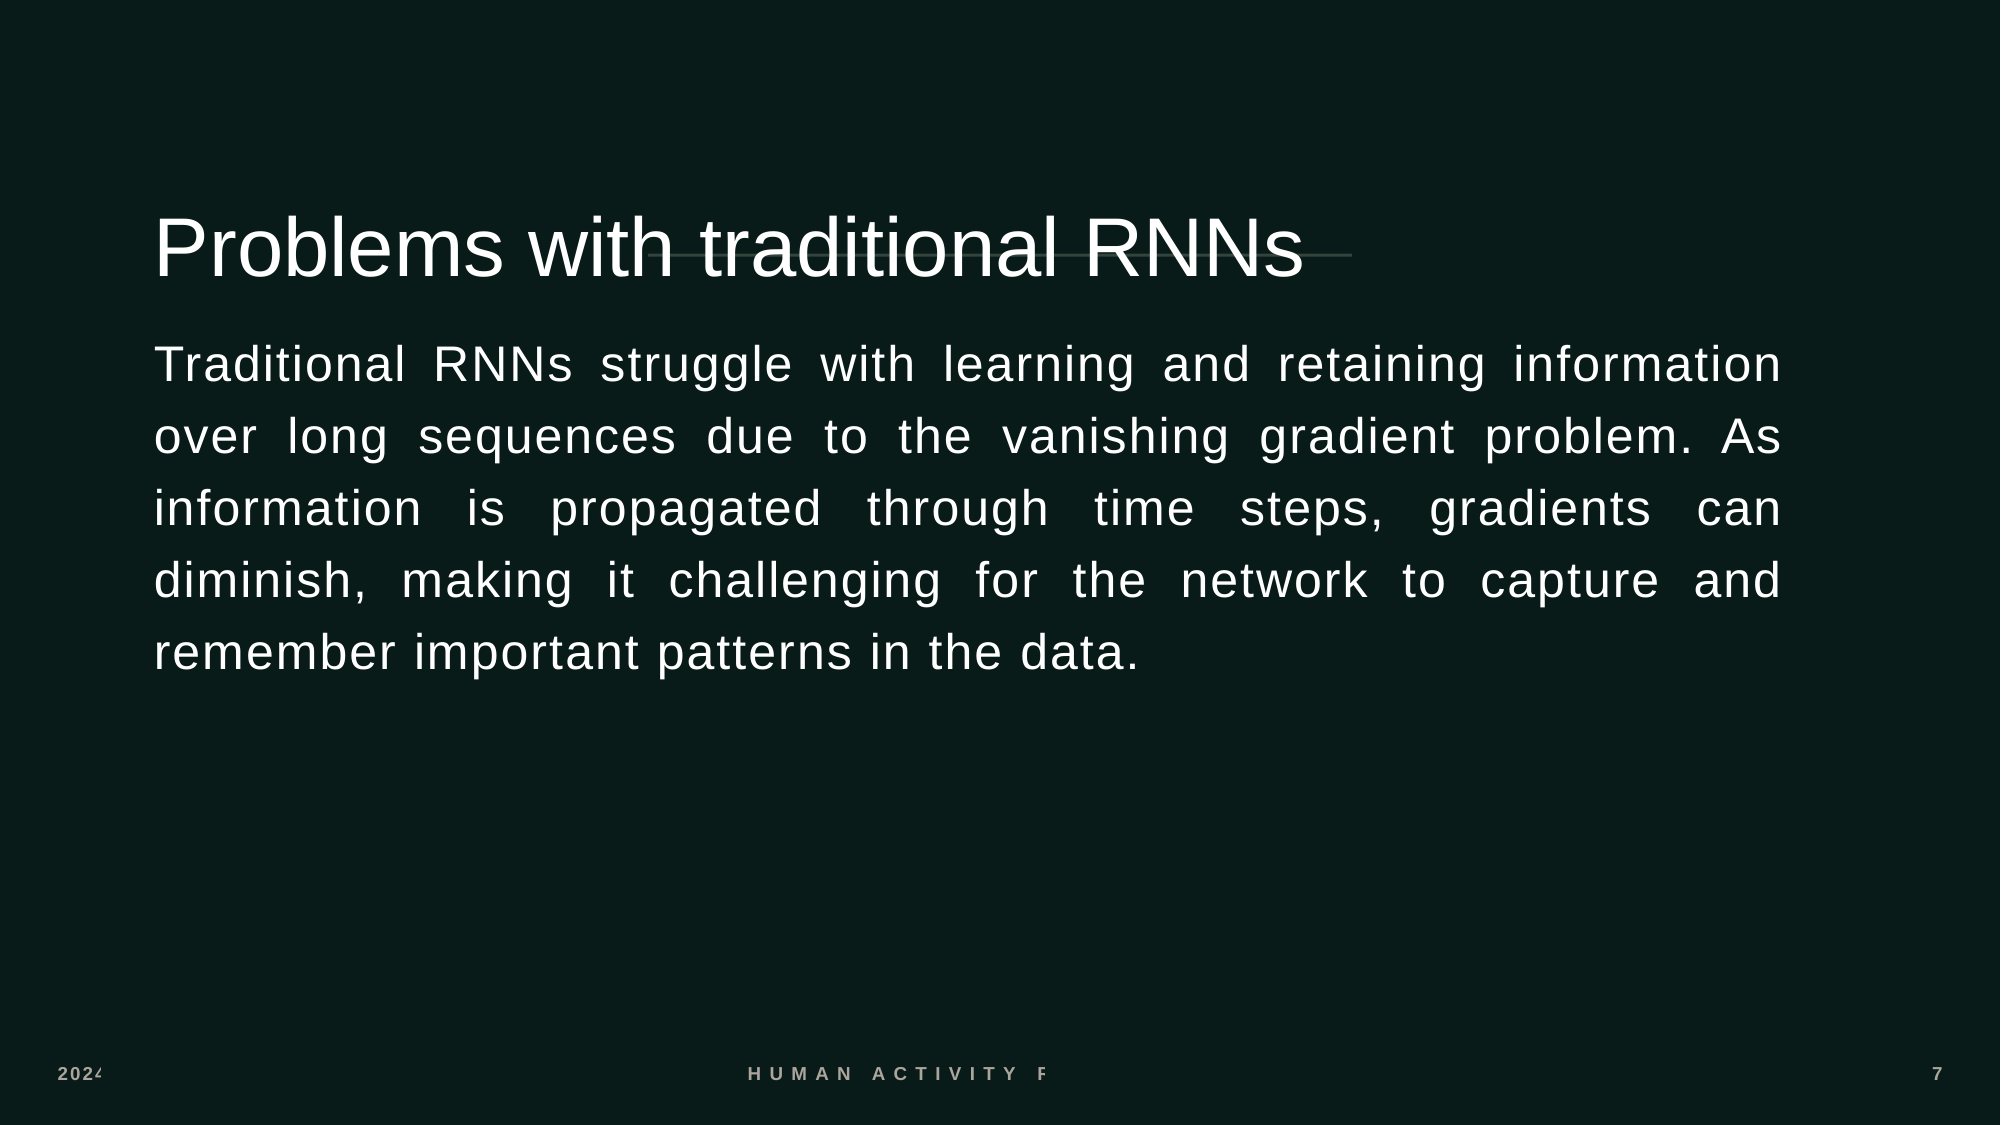

# Problems with traditional RNNs
Traditional RNNs struggle with learning and retaining information over long sequences due to the vanishing gradient problem. As information is propagated through time steps, gradients can diminish, making it challenging for the network to capture and remember important patterns in the data.
2024
Human Activity Recognition
7